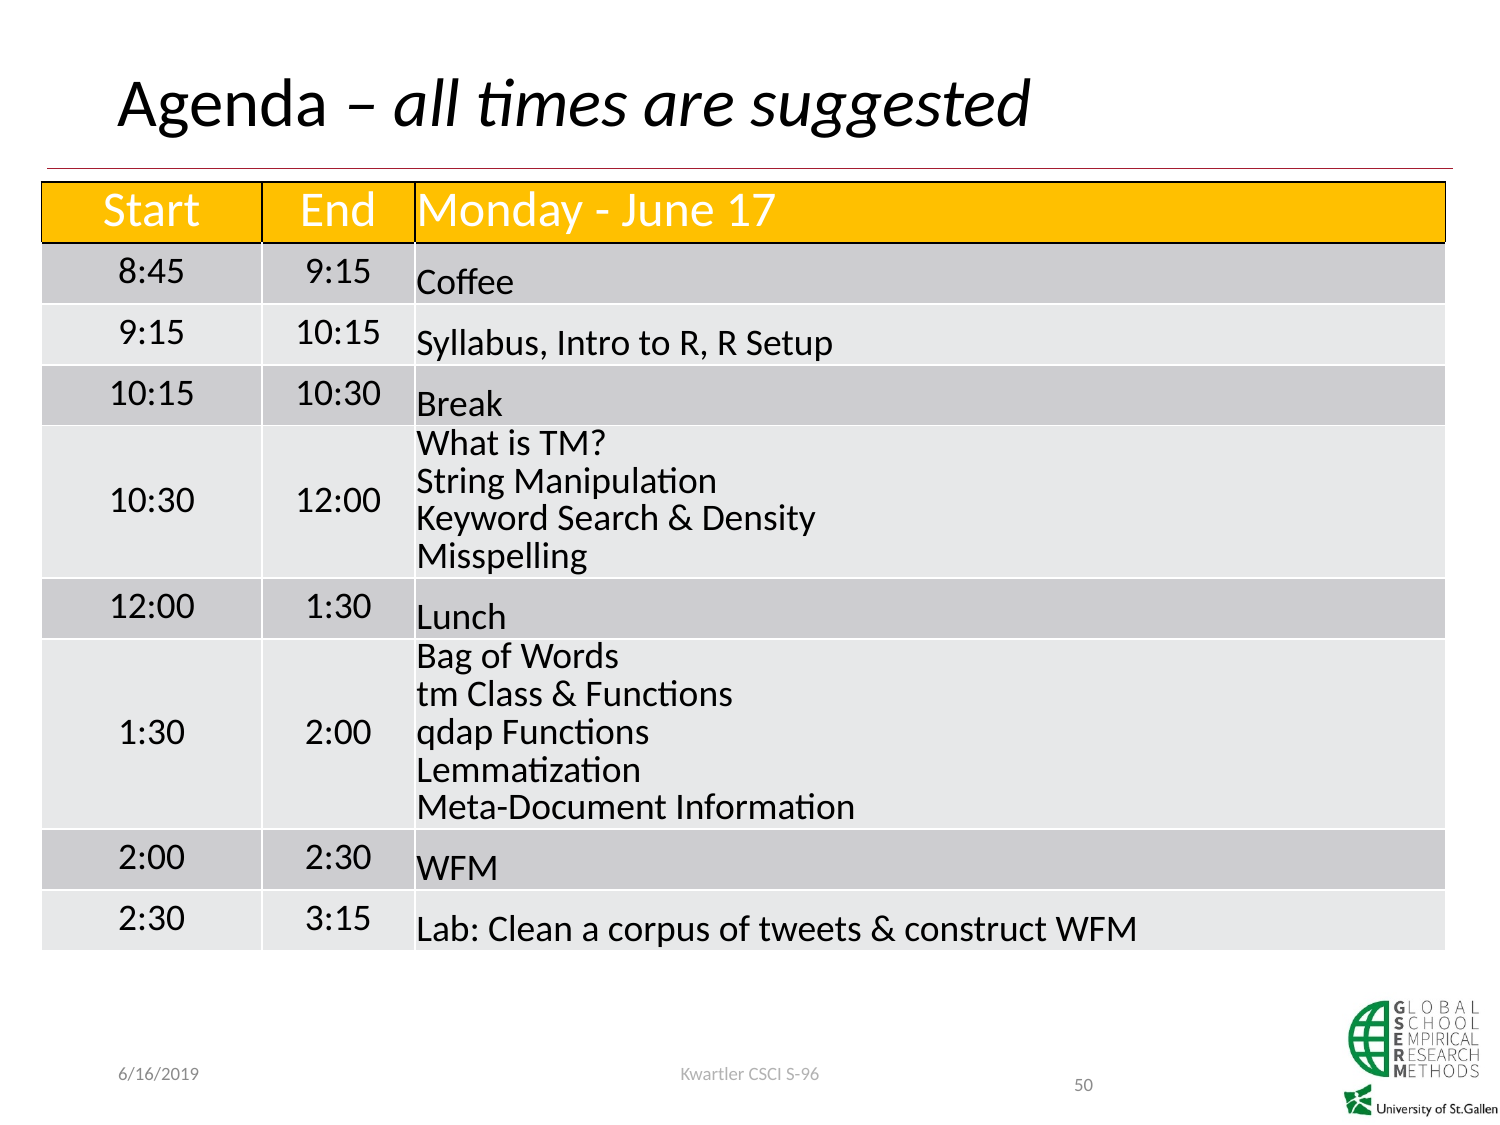

# Agenda – all times are suggested
| Start | End | Monday - June 17 |
| --- | --- | --- |
| 8:45 | 9:15 | Coffee |
| 9:15 | 10:15 | Syllabus, Intro to R, R Setup |
| 10:15 | 10:30 | Break |
| 10:30 | 12:00 | What is TM? String Manipulation Keyword Search & Density Misspelling |
| 12:00 | 1:30 | Lunch |
| 1:30 | 2:00 | Bag of Words tm Class & Functions qdap Functions Lemmatization Meta-Document Information |
| 2:00 | 2:30 | WFM |
| 2:30 | 3:15 | Lab: Clean a corpus of tweets & construct WFM |
6/16/2019
Kwartler CSCI S-96
50